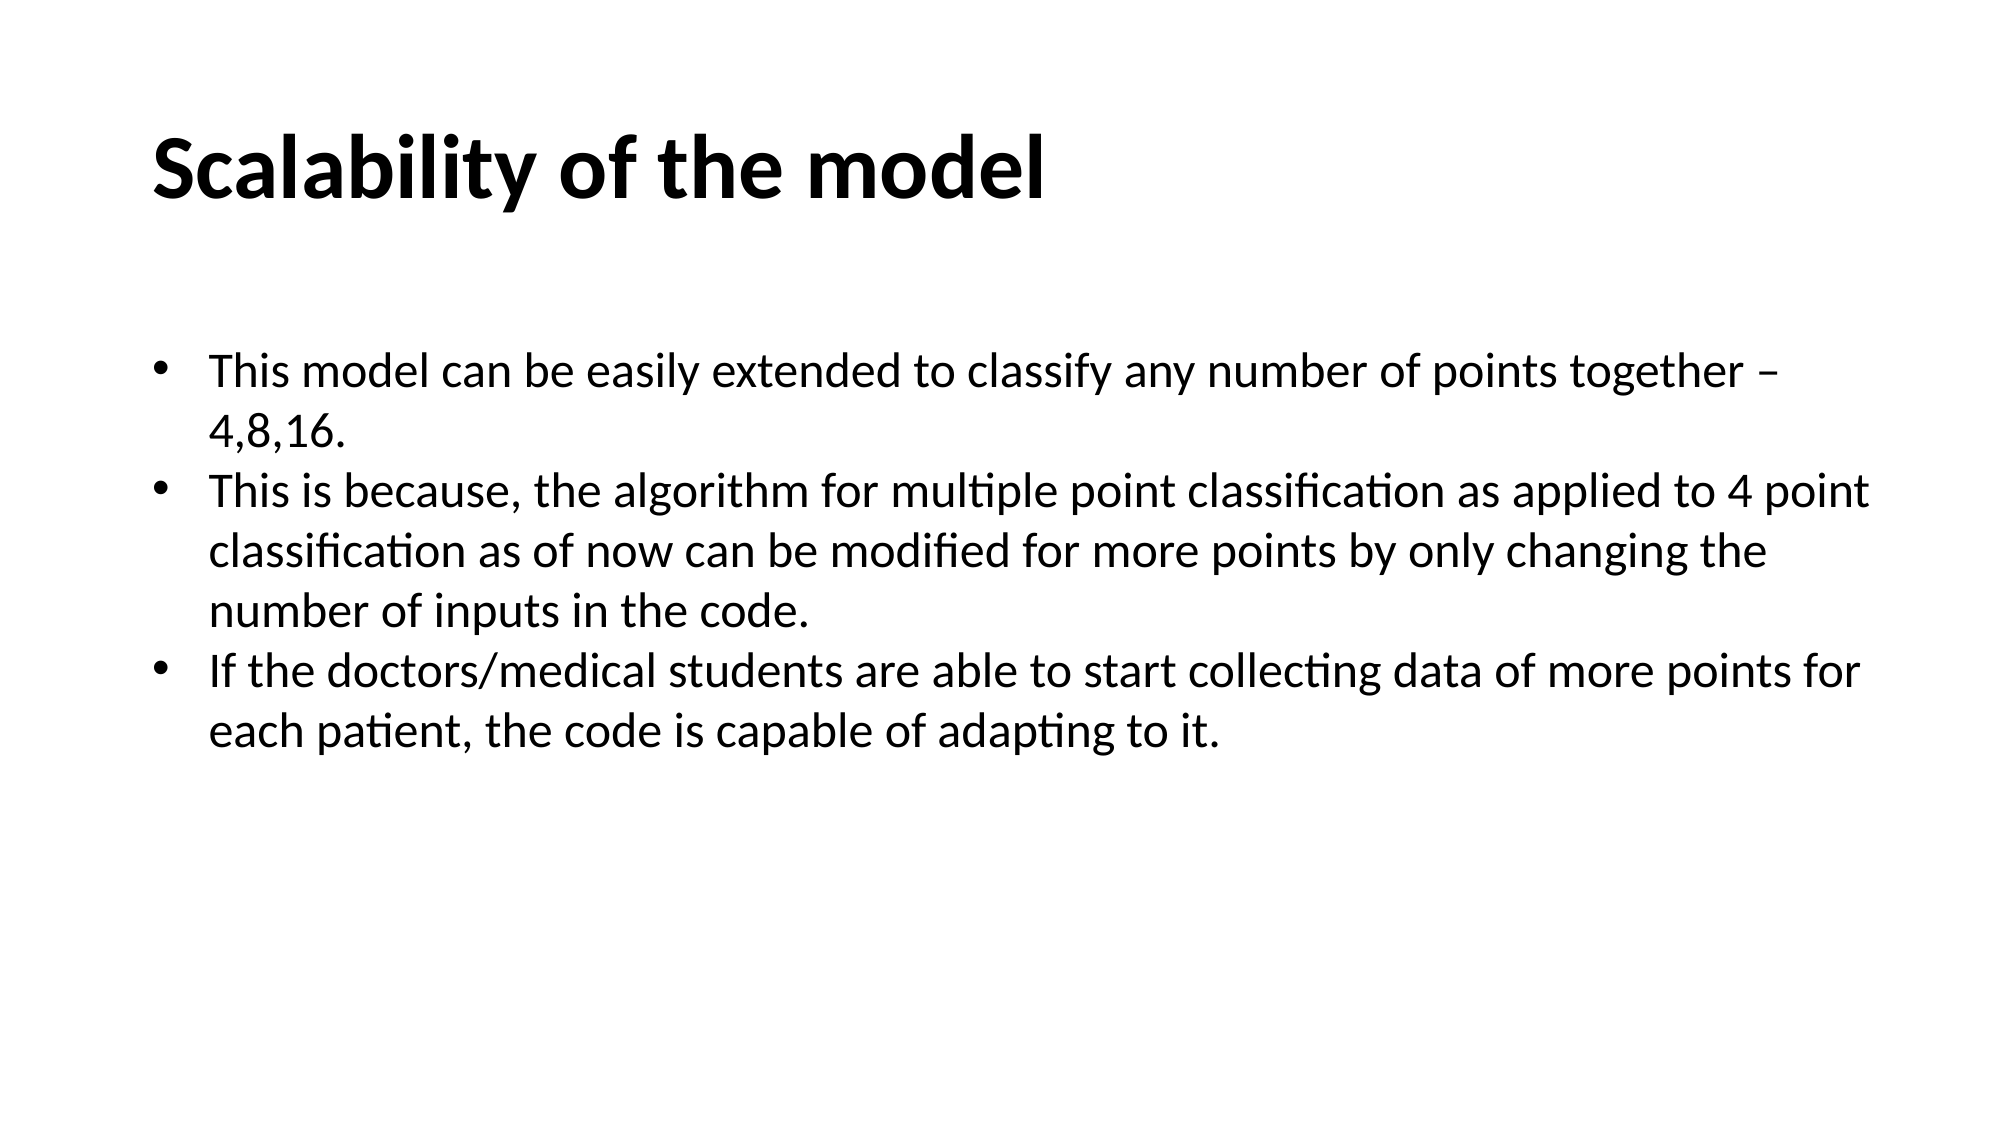

# Scalability of the model
This model can be easily extended to classify any number of points together – 4,8,16.
This is because, the algorithm for multiple point classification as applied to 4 point classification as of now can be modified for more points by only changing the number of inputs in the code.
If the doctors/medical students are able to start collecting data of more points for each patient, the code is capable of adapting to it.